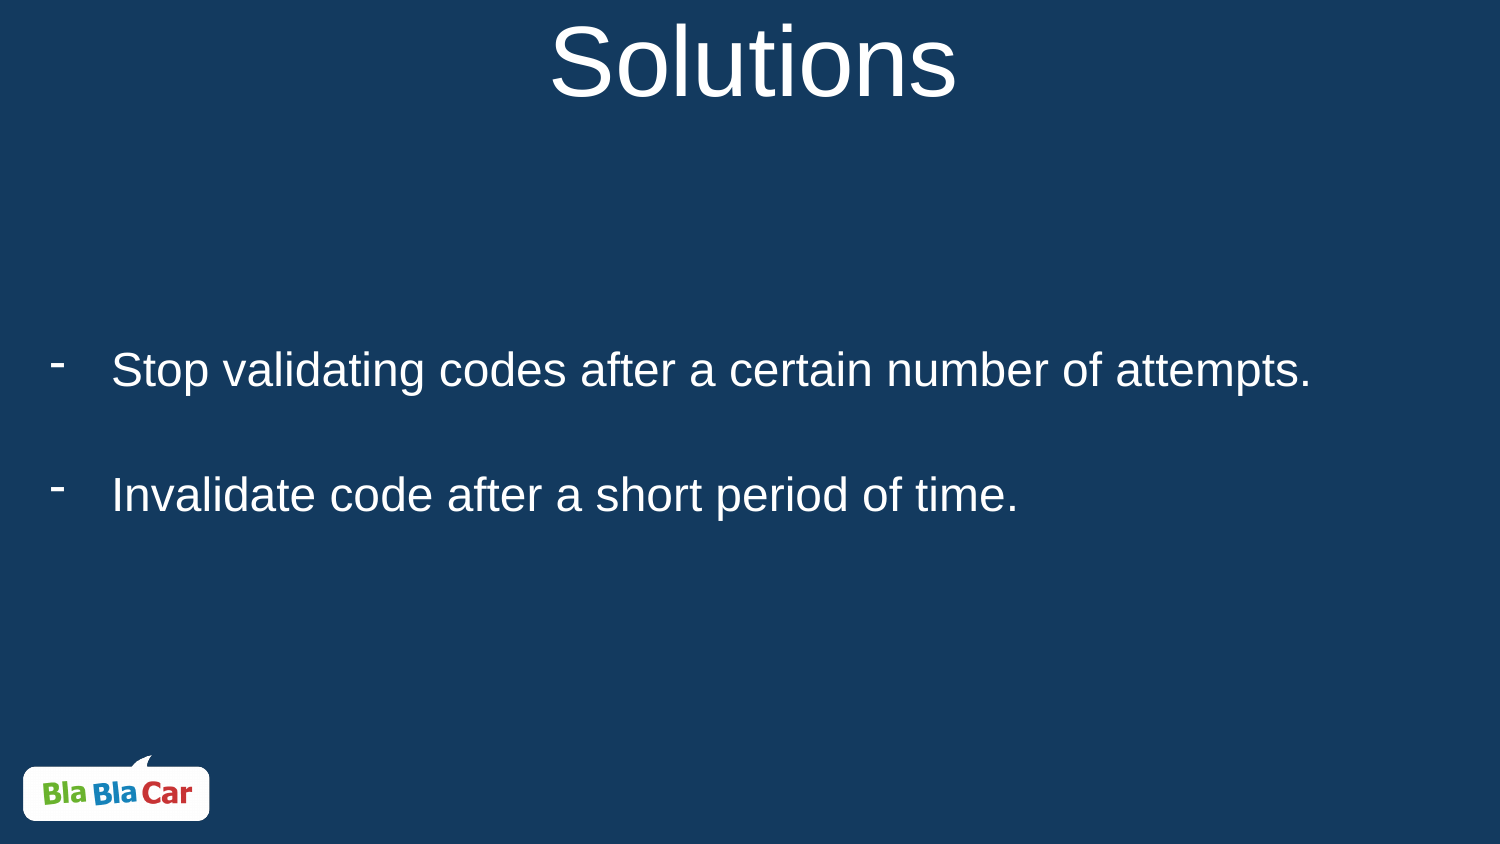

# Solutions
Stop validating codes after a certain number of attempts.

Invalidate code after a short period of time.